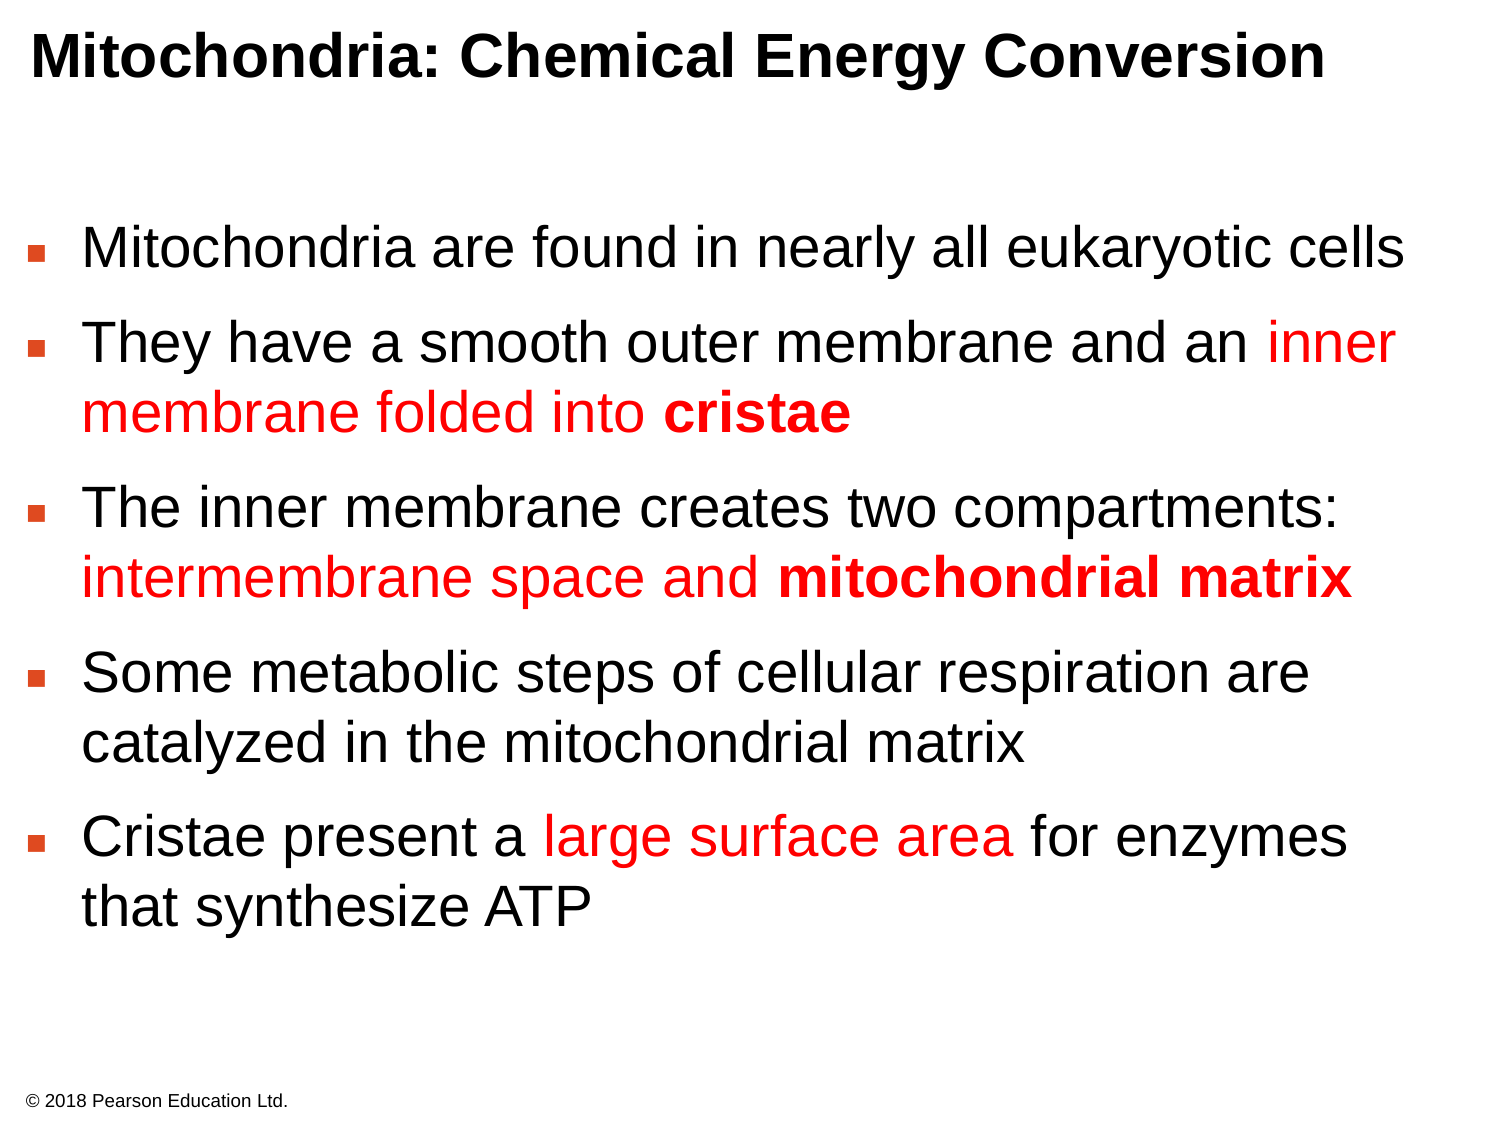

# Mitochondria: Chemical Energy Conversion
Mitochondria are found in nearly all eukaryotic cells
They have a smooth outer membrane and an inner membrane folded into cristae
The inner membrane creates two compartments: intermembrane space and mitochondrial matrix
Some metabolic steps of cellular respiration are catalyzed in the mitochondrial matrix
Cristae present a large surface area for enzymes that synthesize ATP
© 2018 Pearson Education Ltd.